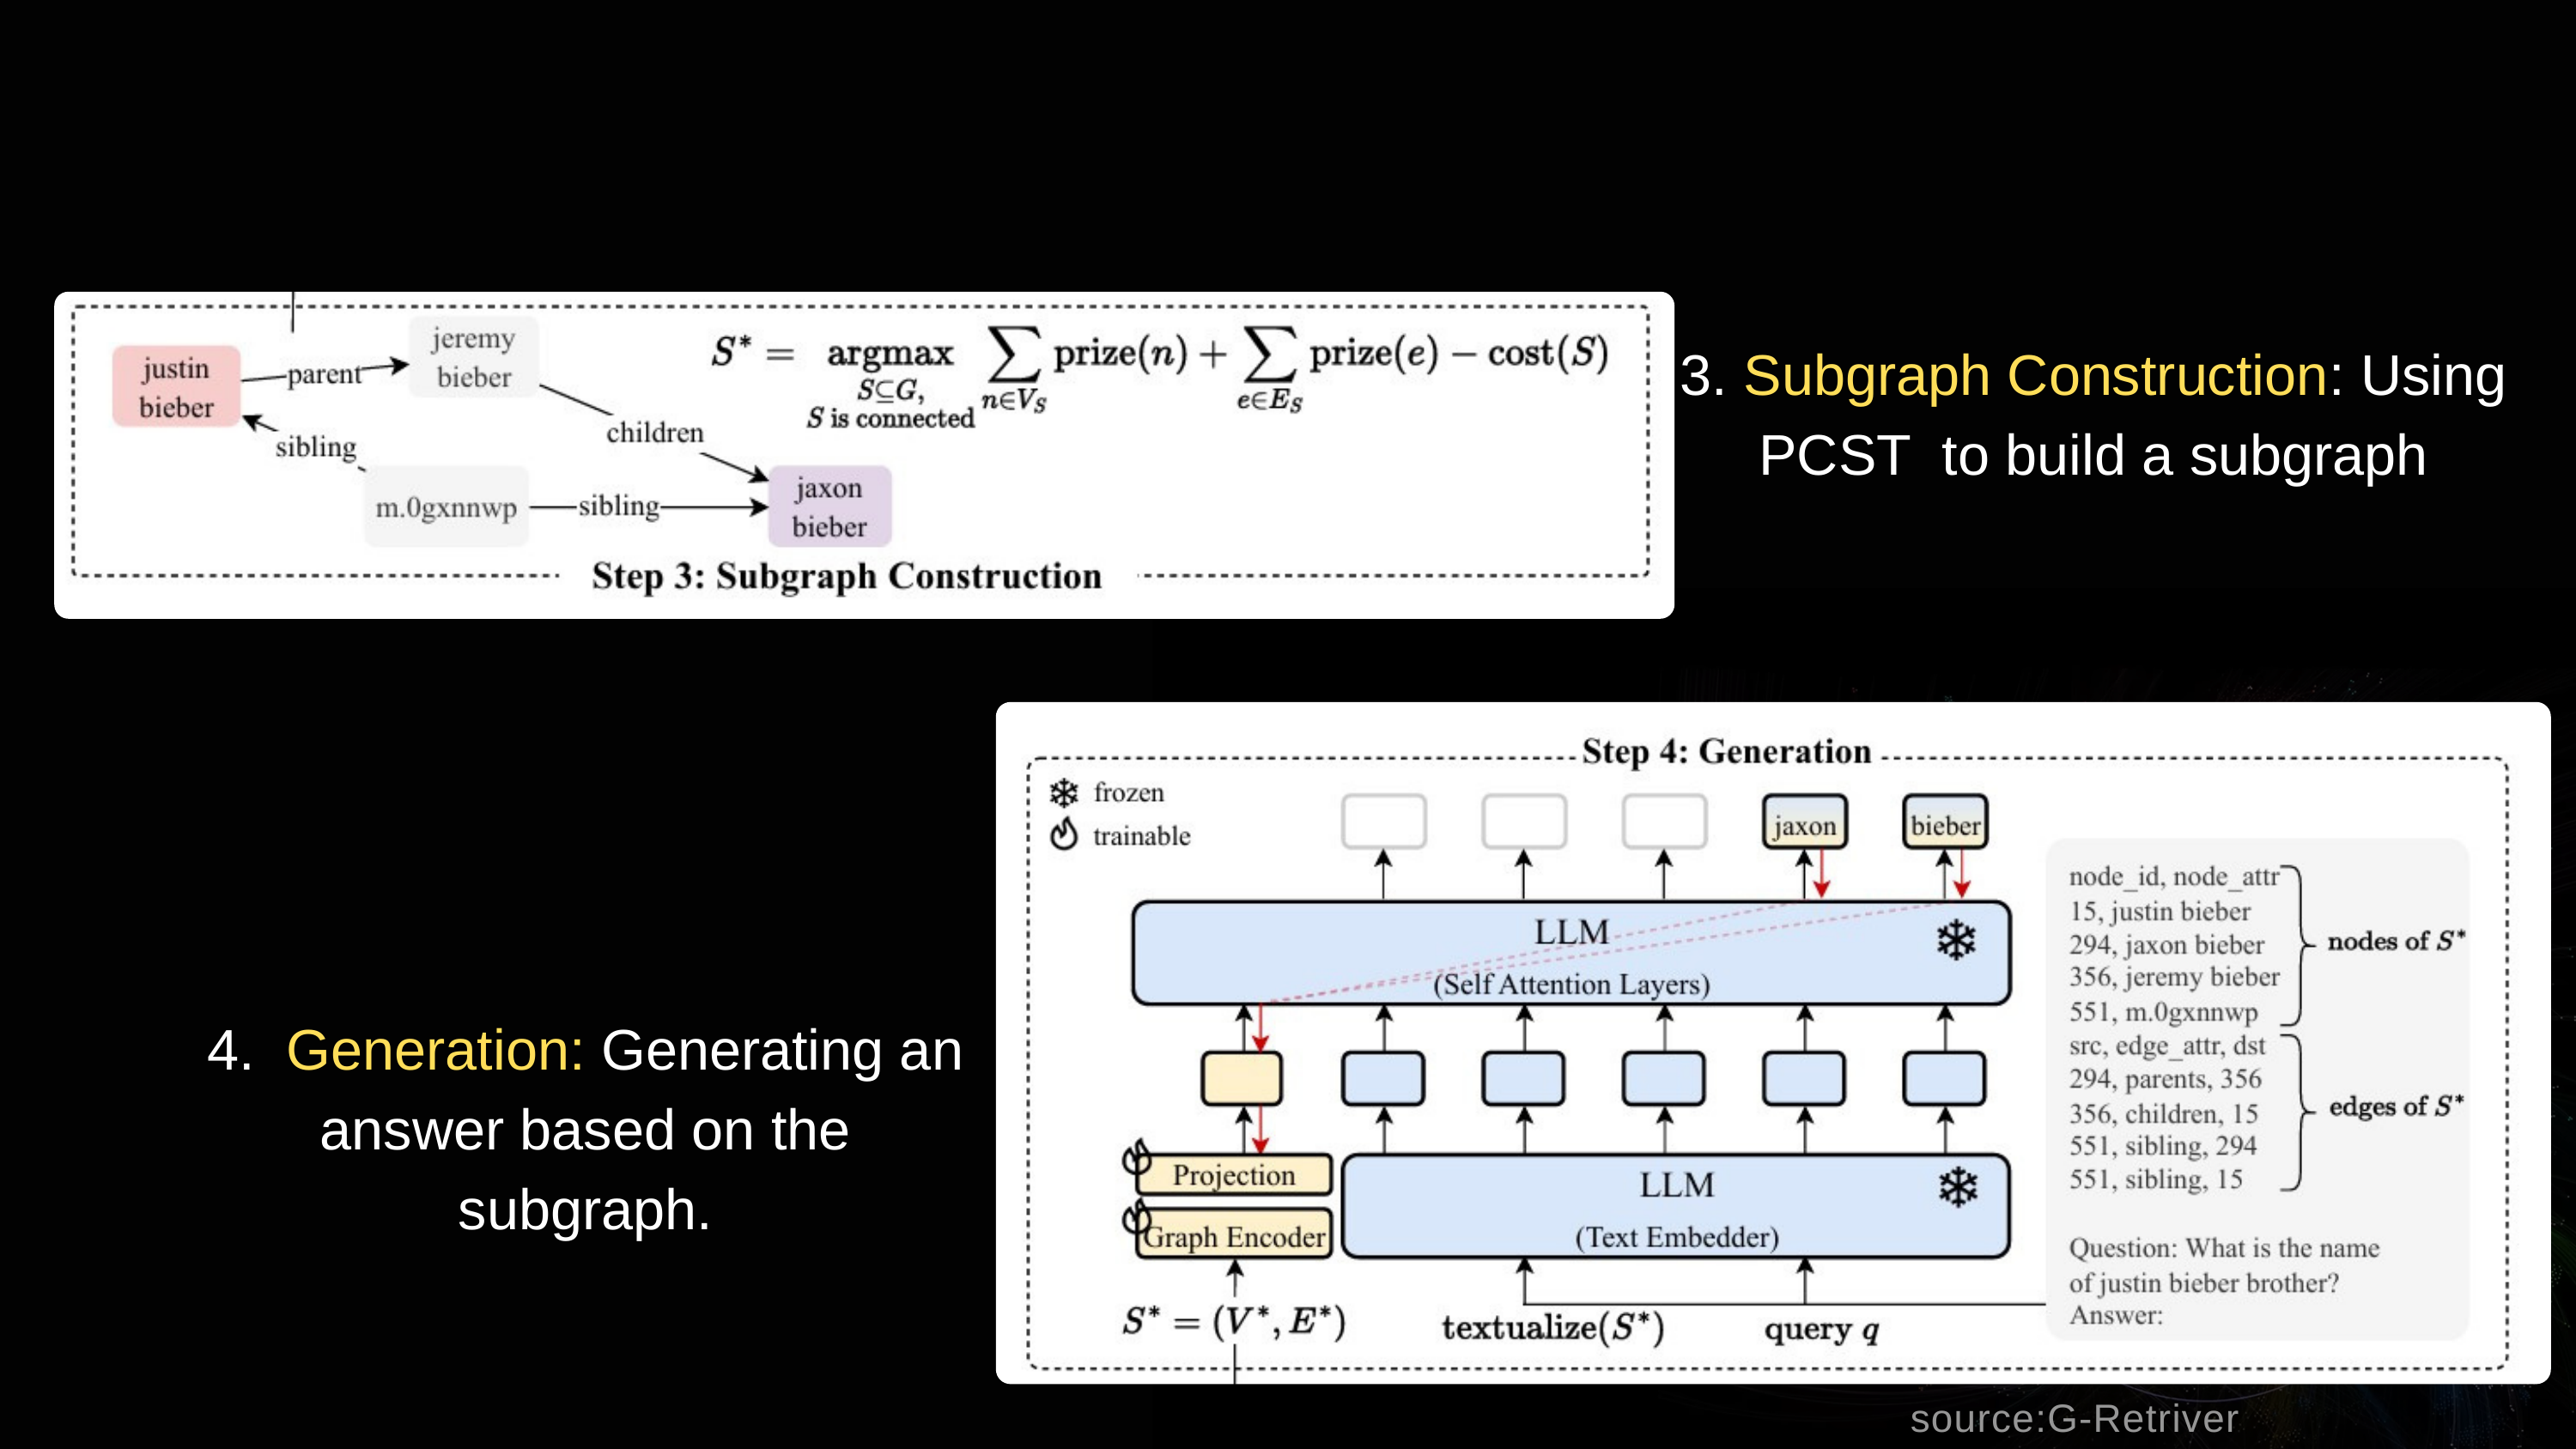

3. Subgraph Construction: Using PCST  to build a subgraph

4.  Generation: Generating an answer based on the subgraph.
source:G-Retriver X.He